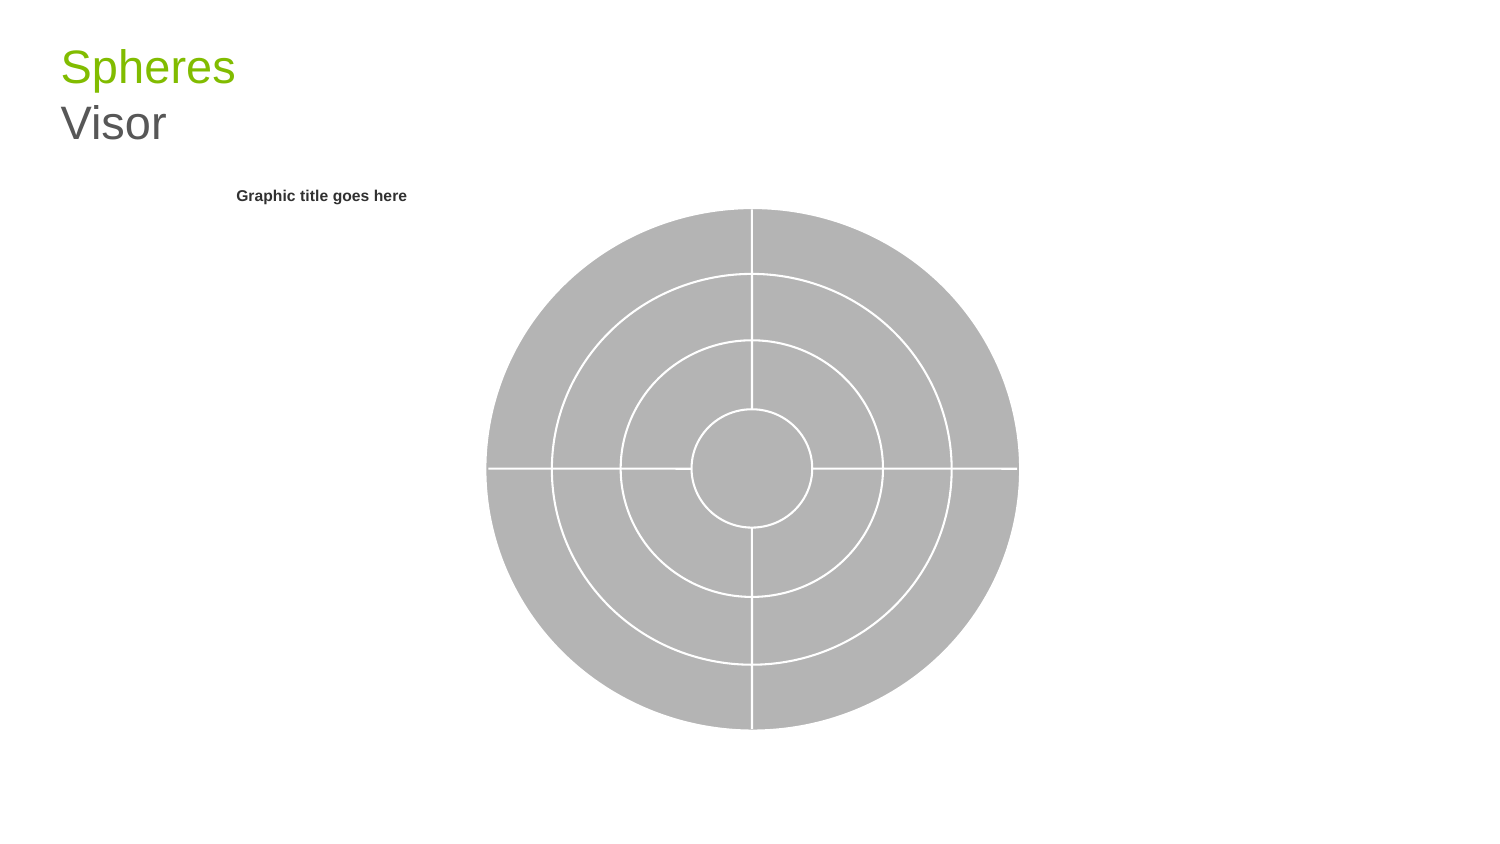

# Spheres Visor
Graphic title goes here